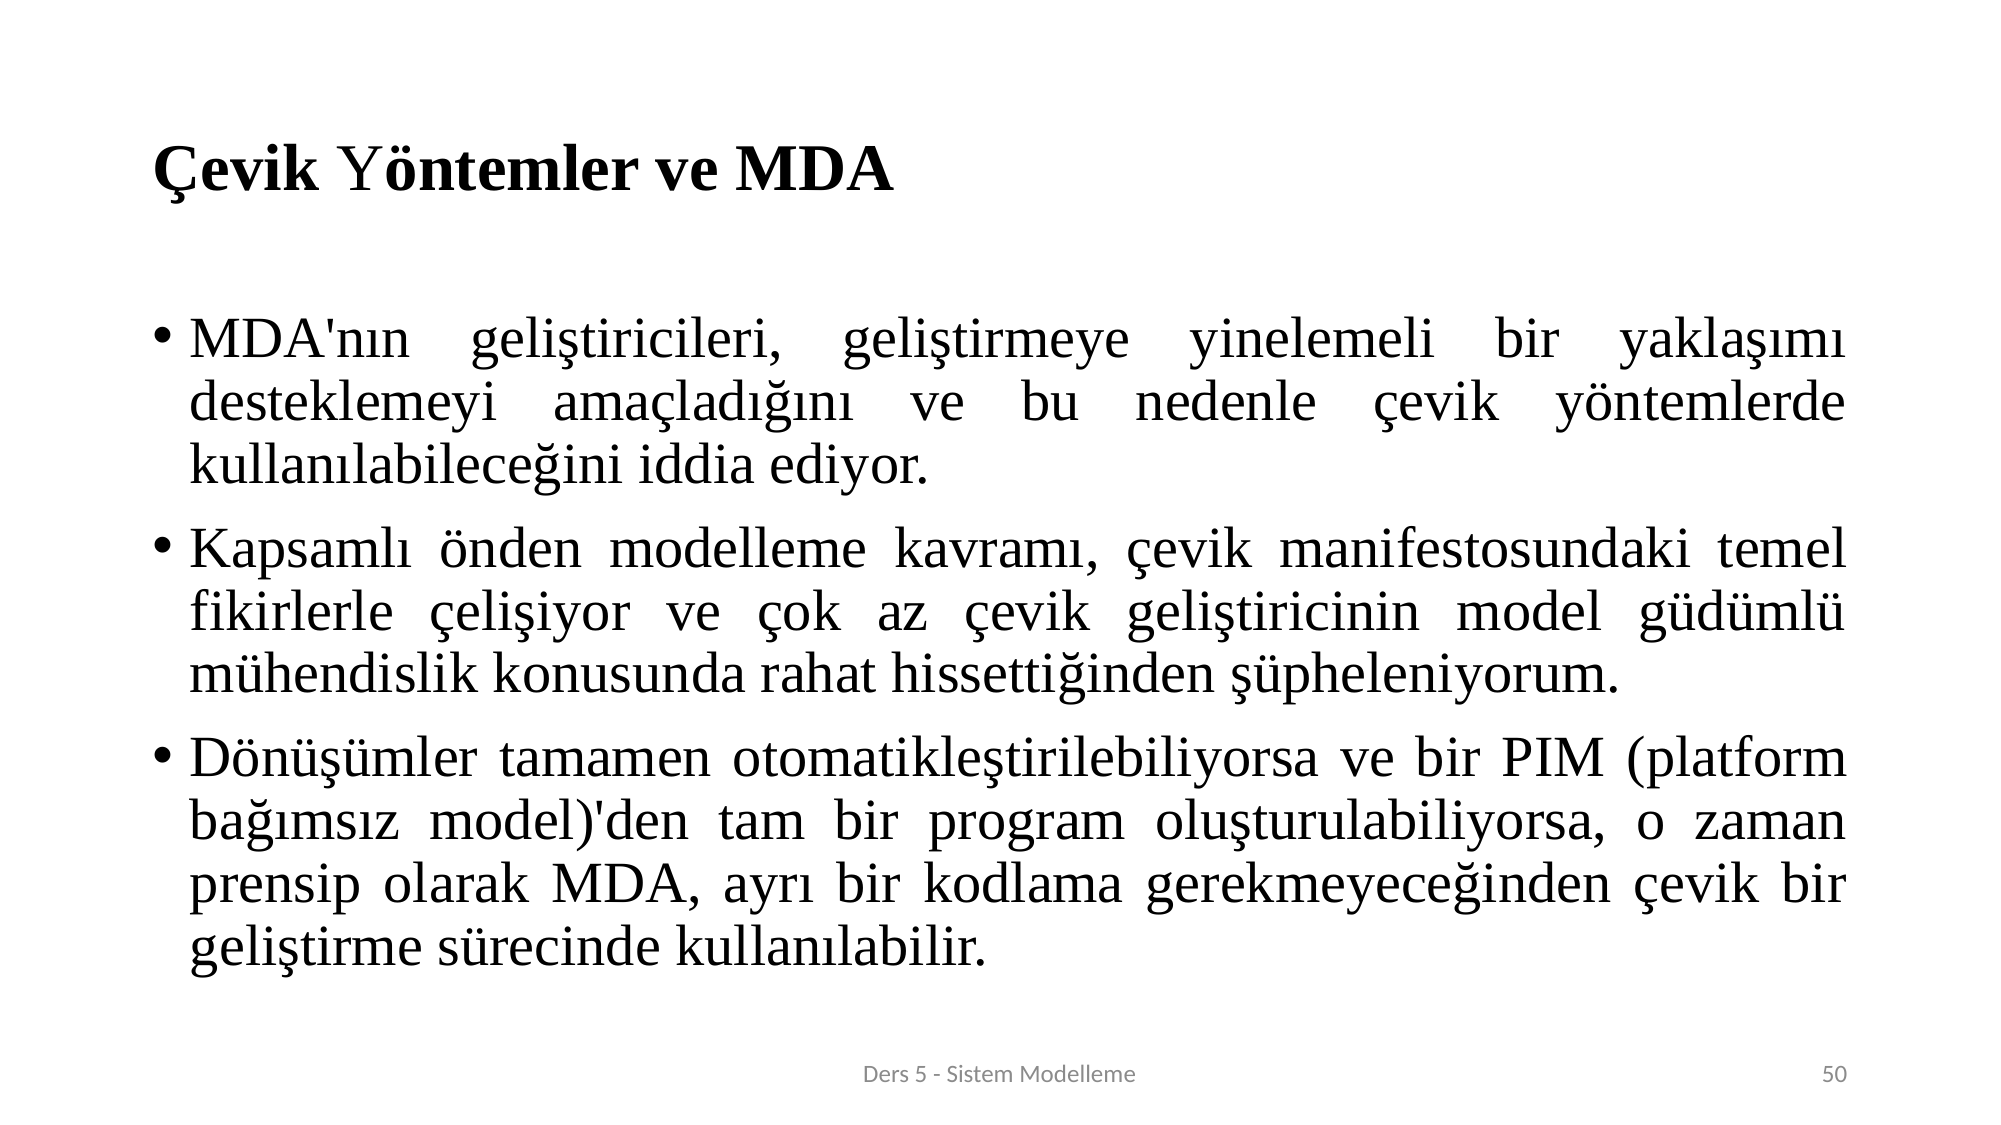

# Çevik Yöntemler ve MDA
MDA'nın geliştiricileri, geliştirmeye yinelemeli bir yaklaşımı desteklemeyi amaçladığını ve bu nedenle çevik yöntemlerde kullanılabileceğini iddia ediyor.
Kapsamlı önden modelleme kavramı, çevik manifestosundaki temel fikirlerle çelişiyor ve çok az çevik geliştiricinin model güdümlü mühendislik konusunda rahat hissettiğinden şüpheleniyorum.
Dönüşümler tamamen otomatikleştirilebiliyorsa ve bir PIM (platform bağımsız model)'den tam bir program oluşturulabiliyorsa, o zaman prensip olarak MDA, ayrı bir kodlama gerekmeyeceğinden çevik bir geliştirme sürecinde kullanılabilir.
Ders 5 - Sistem Modelleme
50